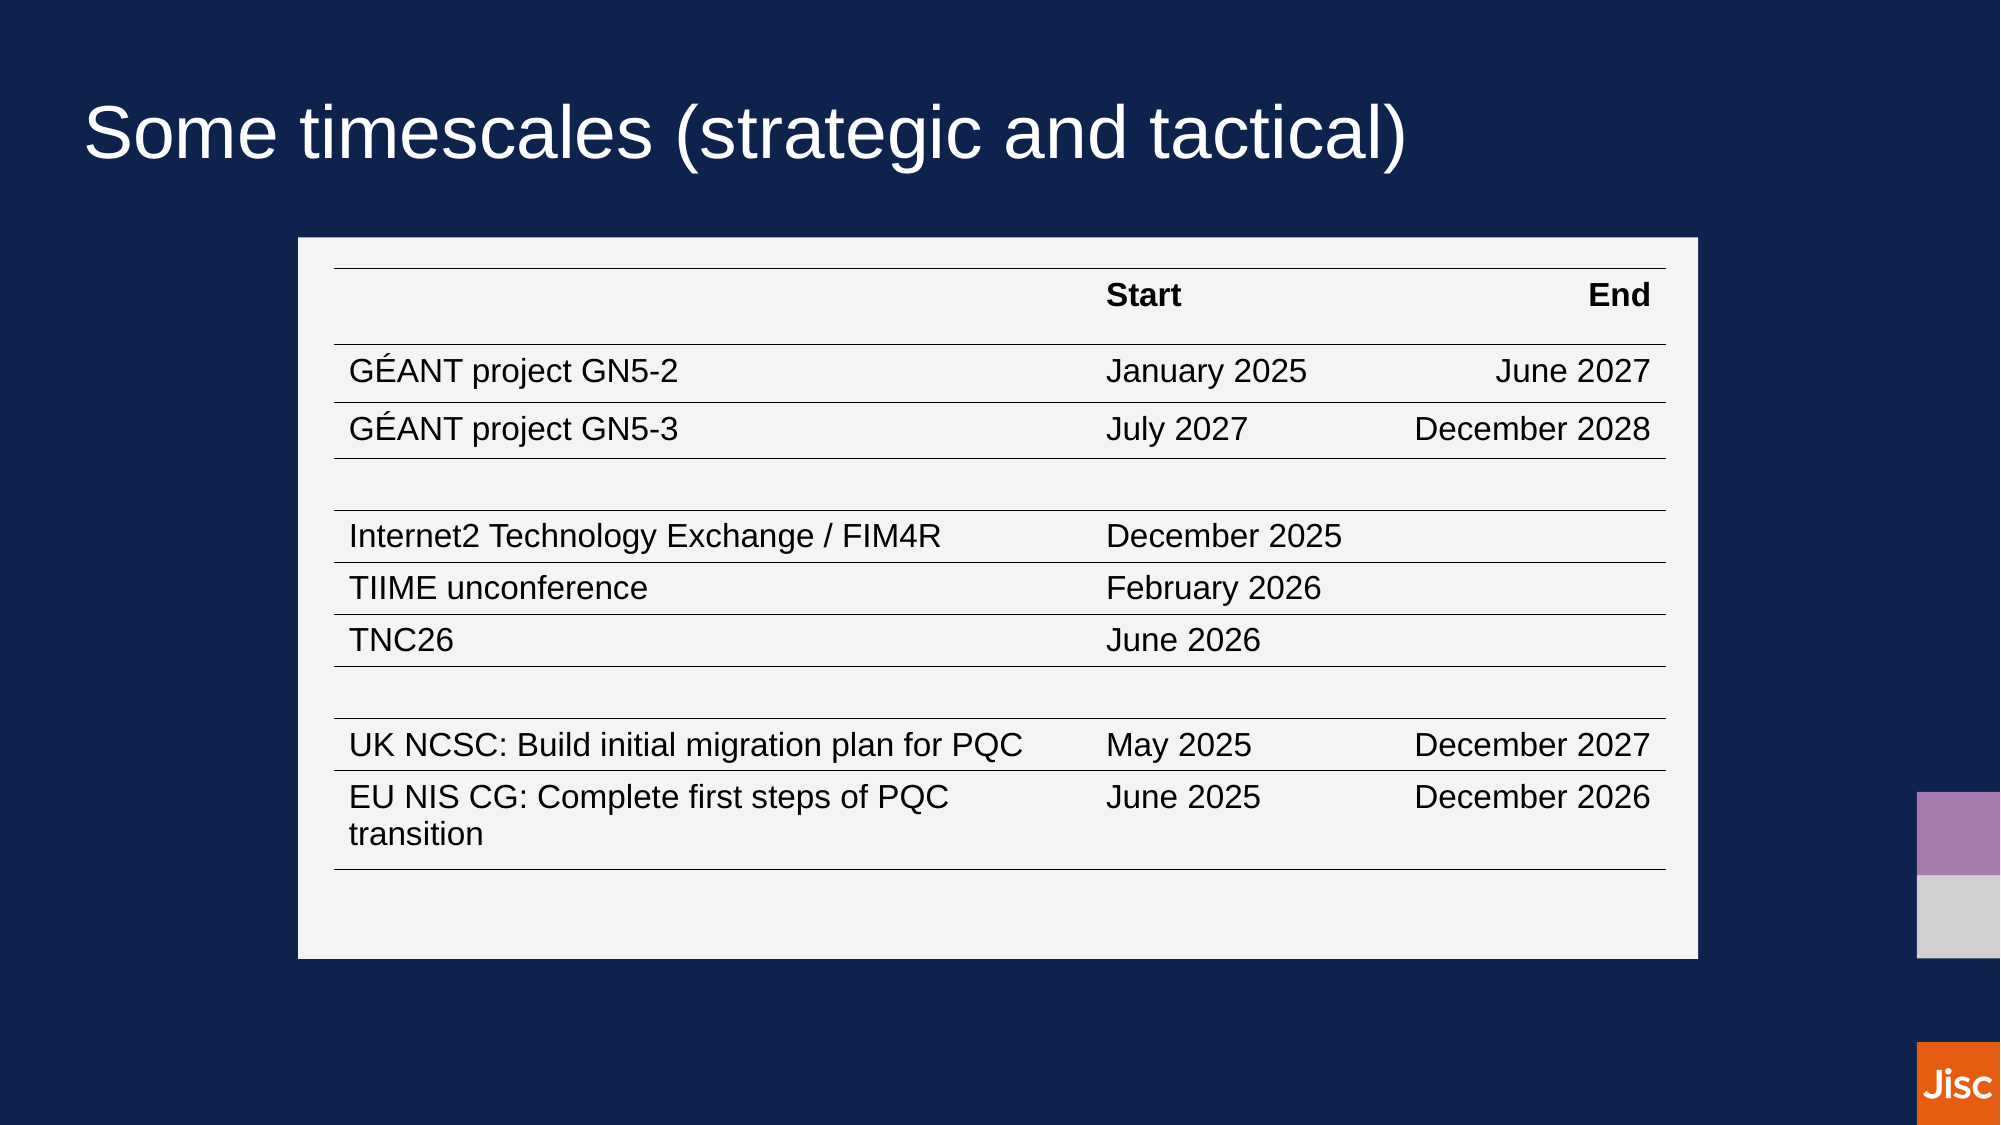

# Some timescales (strategic and tactical)

|  | Start | End |
| --- | --- | --- |
| GÉANT project GN5-2 | January 2025 | June 2027 |
| GÉANT project GN5-3 | July 2027 | December 2028 |
|  |  |  |
| Internet2 Technology Exchange / FIM4R | December 2025 |  |
| TIIME unconference | February 2026 |  |
| TNC26 | June 2026 |  |
|  |  |  |
| UK NCSC: Build initial migration plan for PQC | May 2025 | December 2027 |
| EU NIS CG: Complete first steps of PQC transition | June 2025 | December 2026 |